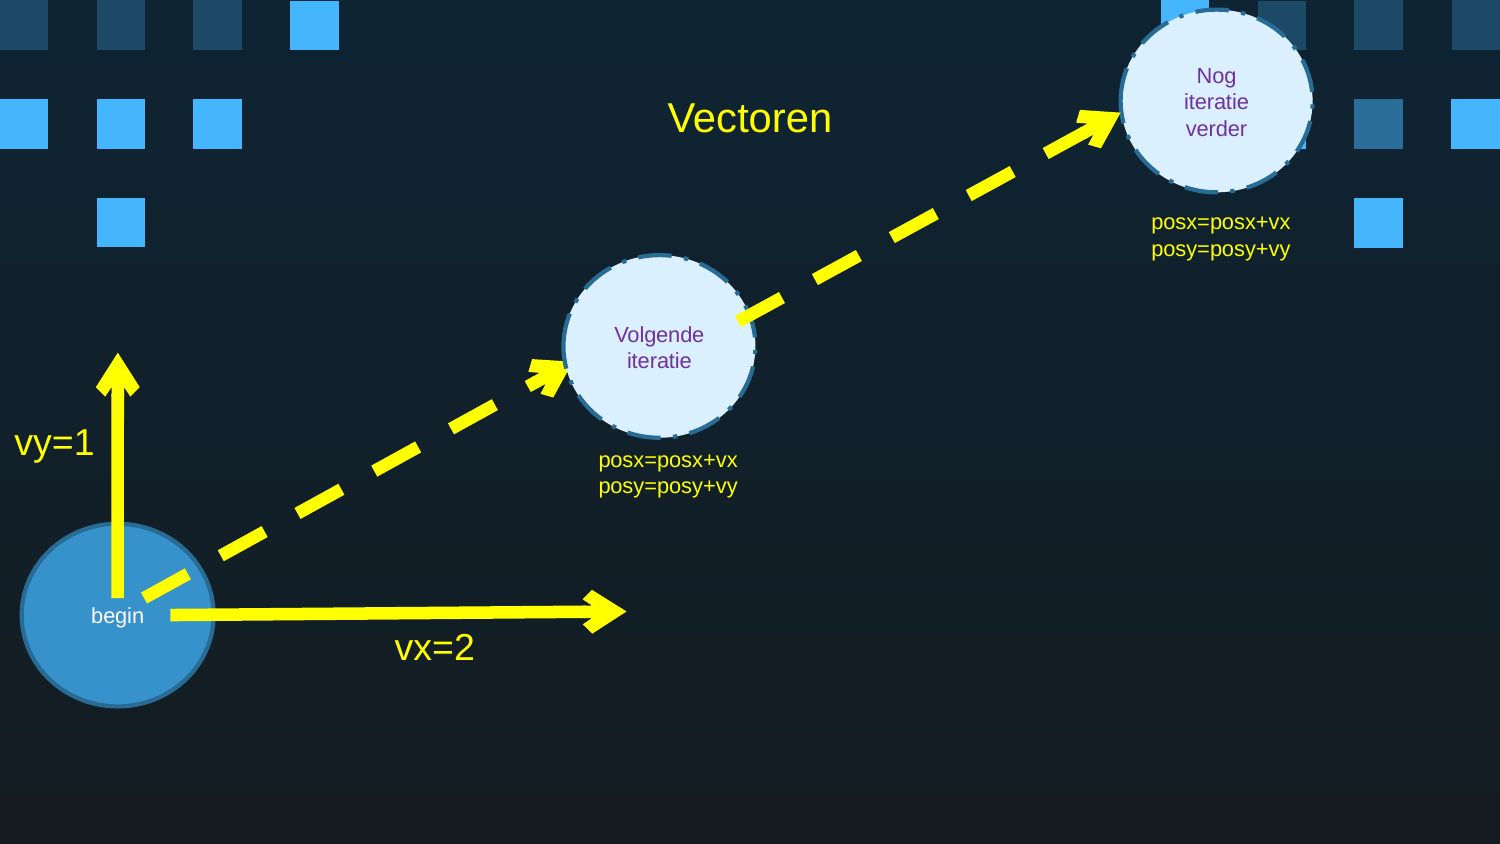

Nog iteratie verder
# Vectoren
posx=posx+vx
posy=posy+vy

Volgende iteratie
vy=1
posx=posx+vx
posy=posy+vy

begin
vx=2